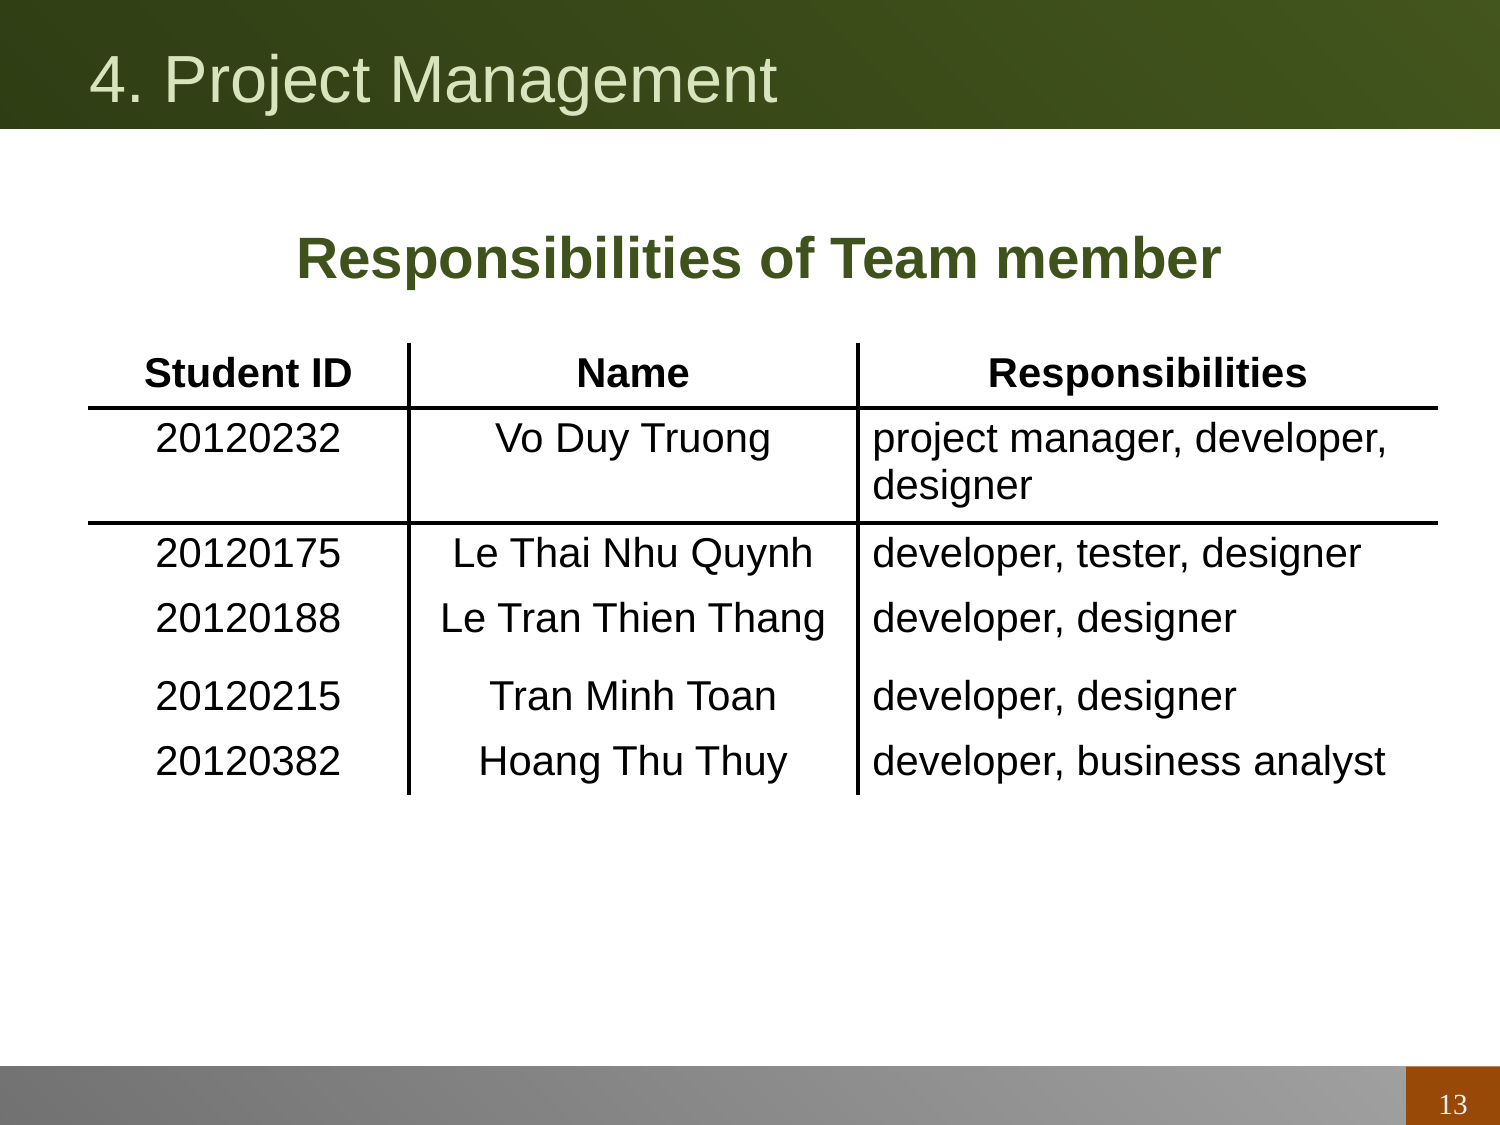

# 4. Project Management
Responsibilities of Team member
| Student ID | Name | Responsibilities |
| --- | --- | --- |
| 20120232 | Vo Duy Truong | project manager, developer, designer |
| 20120175 | Le Thai Nhu Quynh | developer, tester, designer |
| 20120188 | Le Tran Thien Thang | developer, designer |
| 20120215 | Tran Minh Toan | developer, designer |
| 20120382 | Hoang Thu Thuy | developer, business analyst |